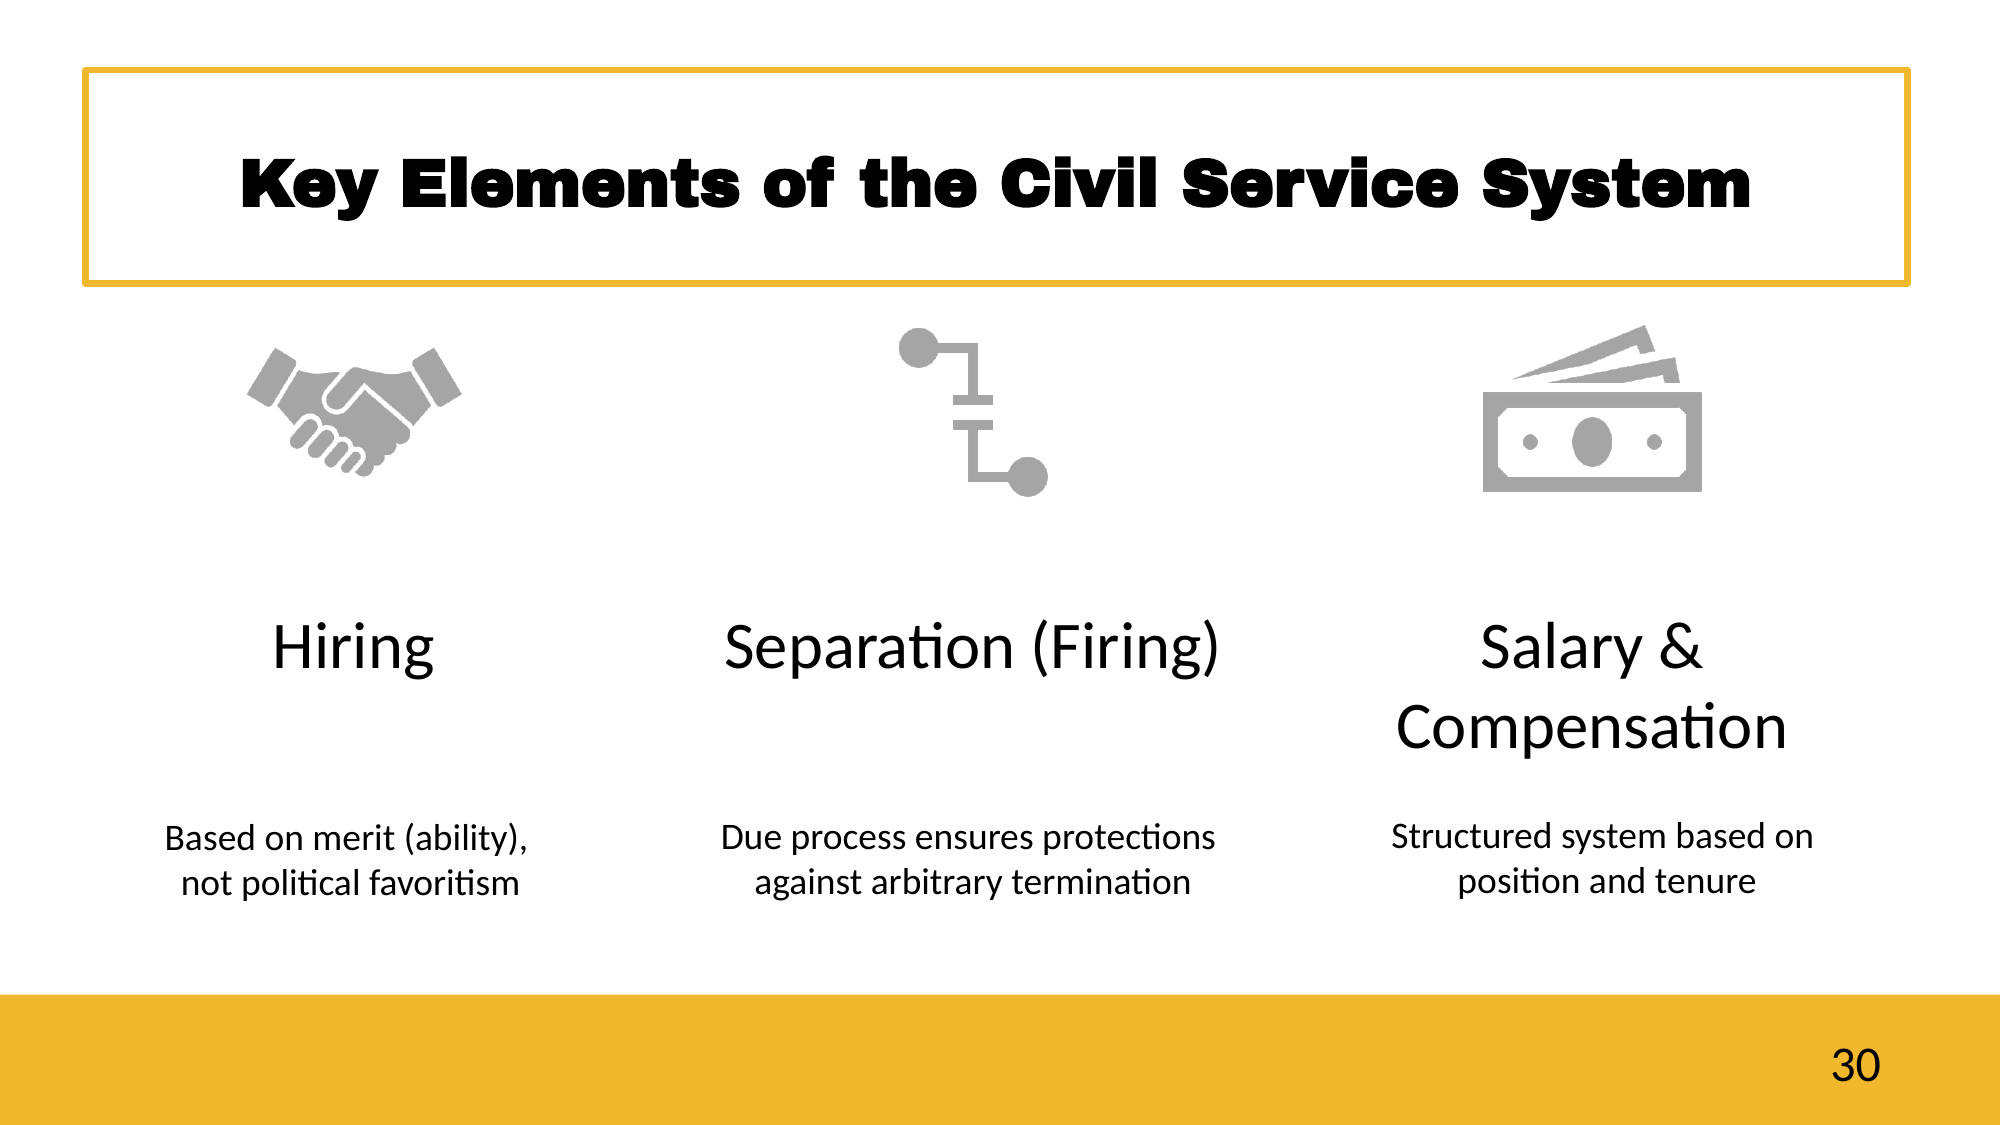

# Key Elements of the Civil Service System
Hiring
Separation (Firing)
Salary & Compensation
Structured system based on
position and tenure
Due process ensures protections
against arbitrary termination
Based on merit (ability),
not political favoritism